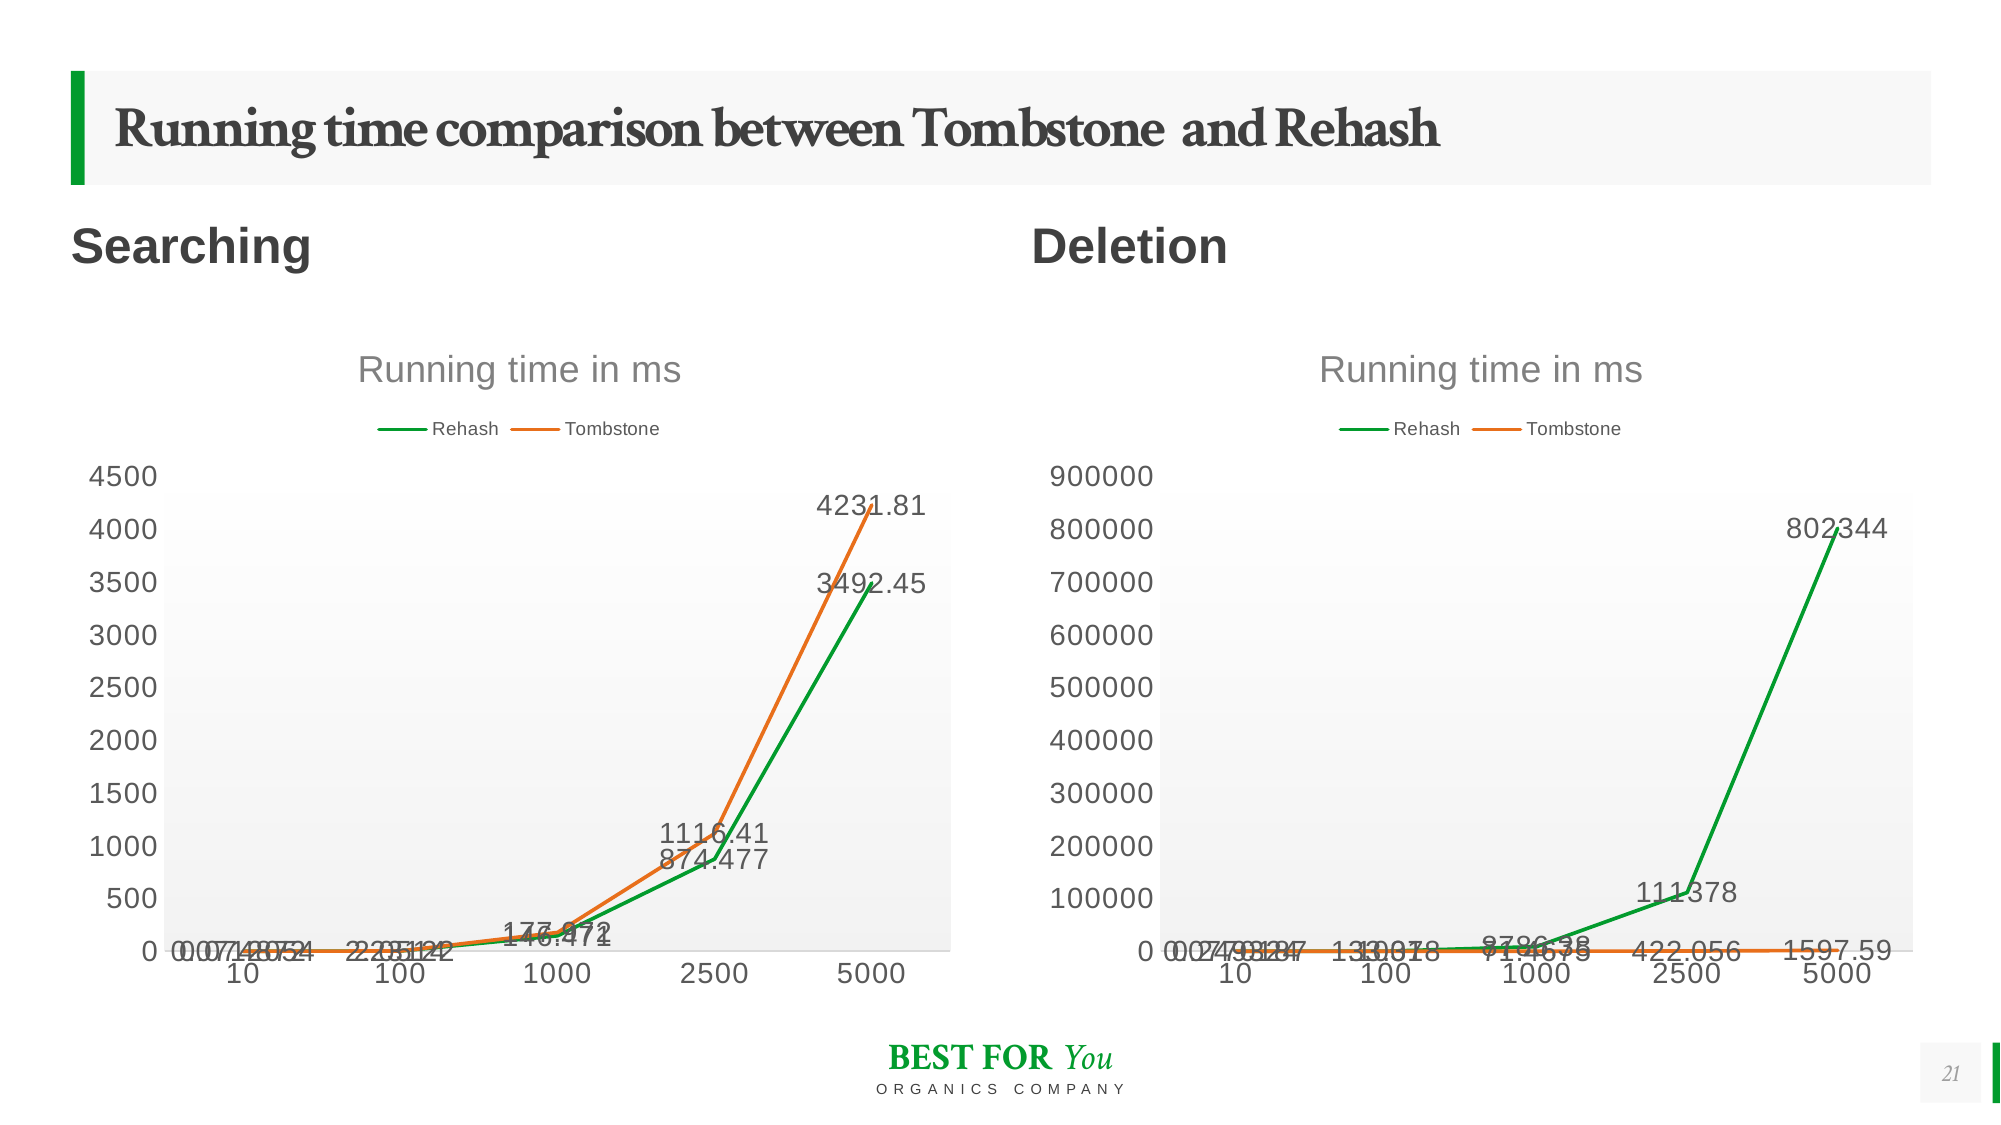

# Running time comparison between Tombstone  and Rehash
Searching
Deletion

### Chart: Running time in ms

| Category |  |  |
|---|---|---|
| 10 | 0.0712054 | 0.074872 |
| 100 | 2.23122 | 2.0514 |
| 1000 | 146.471 | 177.972 |
| 2500 | 874.477 | 1116.41 |
| 5000 | 3492.45 | 4231.81 |

### Chart: Running time in ms

| Category |  |  |
|---|---|---|
| 10 | 0.249324 | 0.0770187 |
| 100 | 33.37 | 1.10018 |
| 1000 | 8786.38 | 71.4675 |
| 2500 | 111378.0 | 422.056 |
| 5000 | 802344.0 | 1597.59 |
21